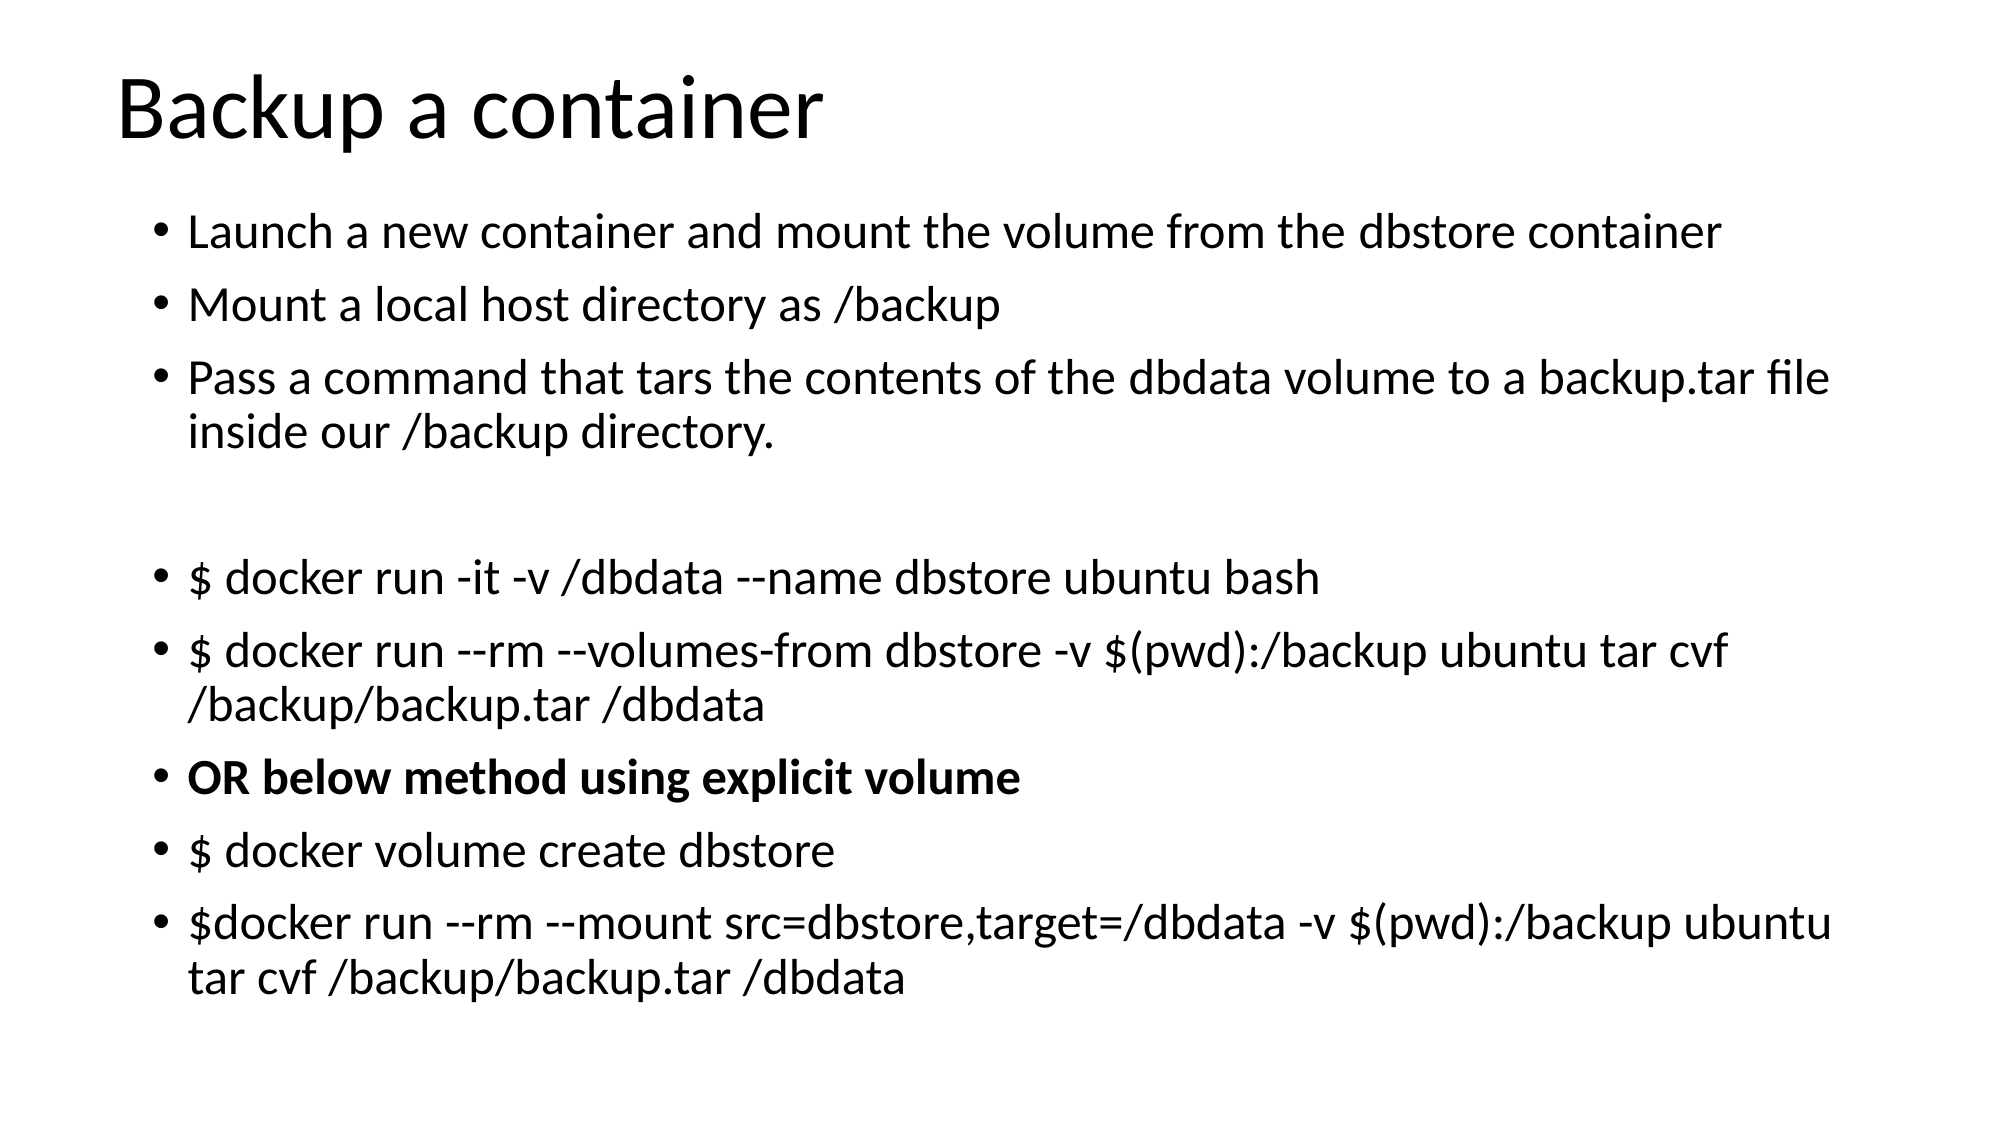

# Backup a container
Launch a new container and mount the volume from the dbstore container
Mount a local host directory as /backup
Pass a command that tars the contents of the dbdata volume to a backup.tar file inside our /backup directory.

$ docker run -it -v /dbdata --name dbstore ubuntu bash
$ docker run --rm --volumes-from dbstore -v $(pwd):/backup ubuntu tar cvf /backup/backup.tar /dbdata
OR below method using explicit volume
$ docker volume create dbstore
$docker run --rm --mount src=dbstore,target=/dbdata -v $(pwd):/backup ubuntu tar cvf /backup/backup.tar /dbdata